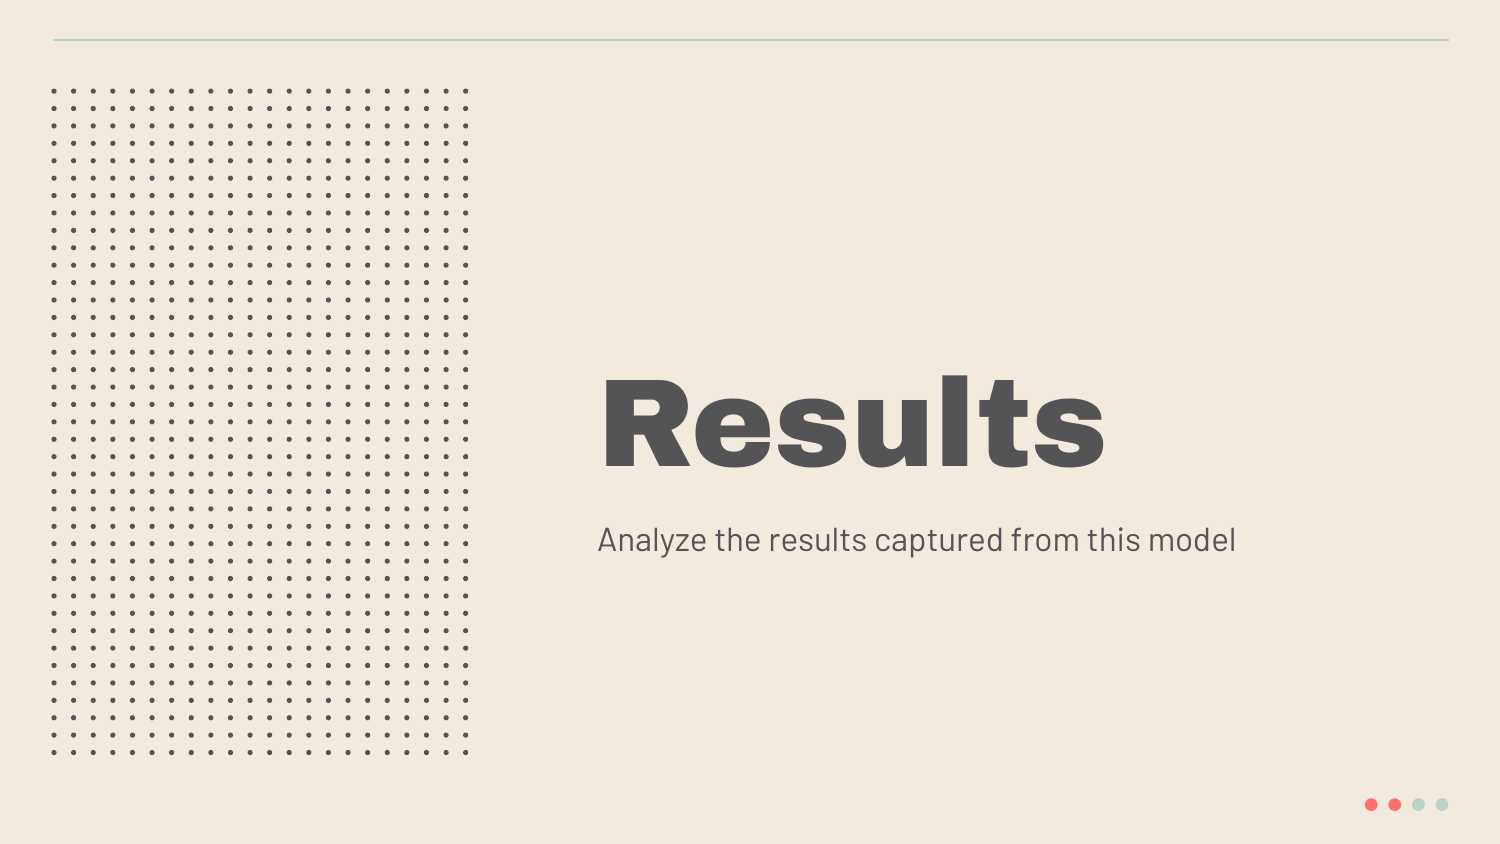

# Results
Analyze the results captured from this model